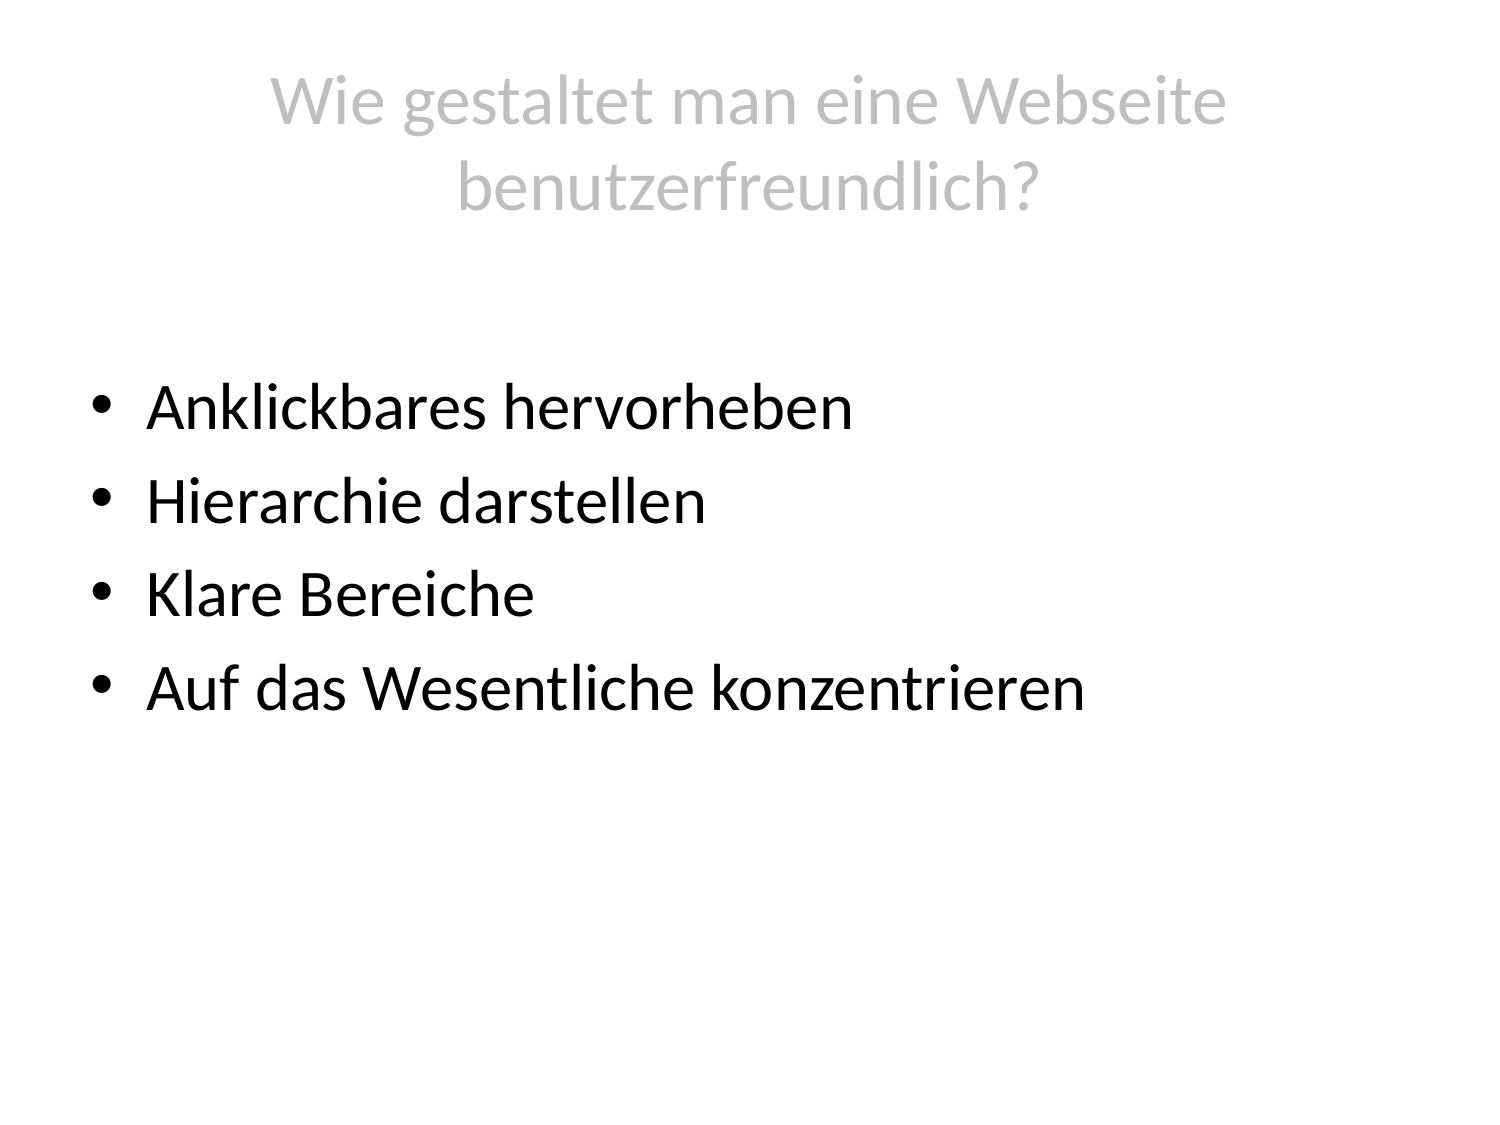

# Wie gestaltet man eine Webseite benutzerfreundlich?

Anklickbares hervorheben
Hierarchie darstellen
Klare Bereiche
Auf das Wesentliche konzentrieren